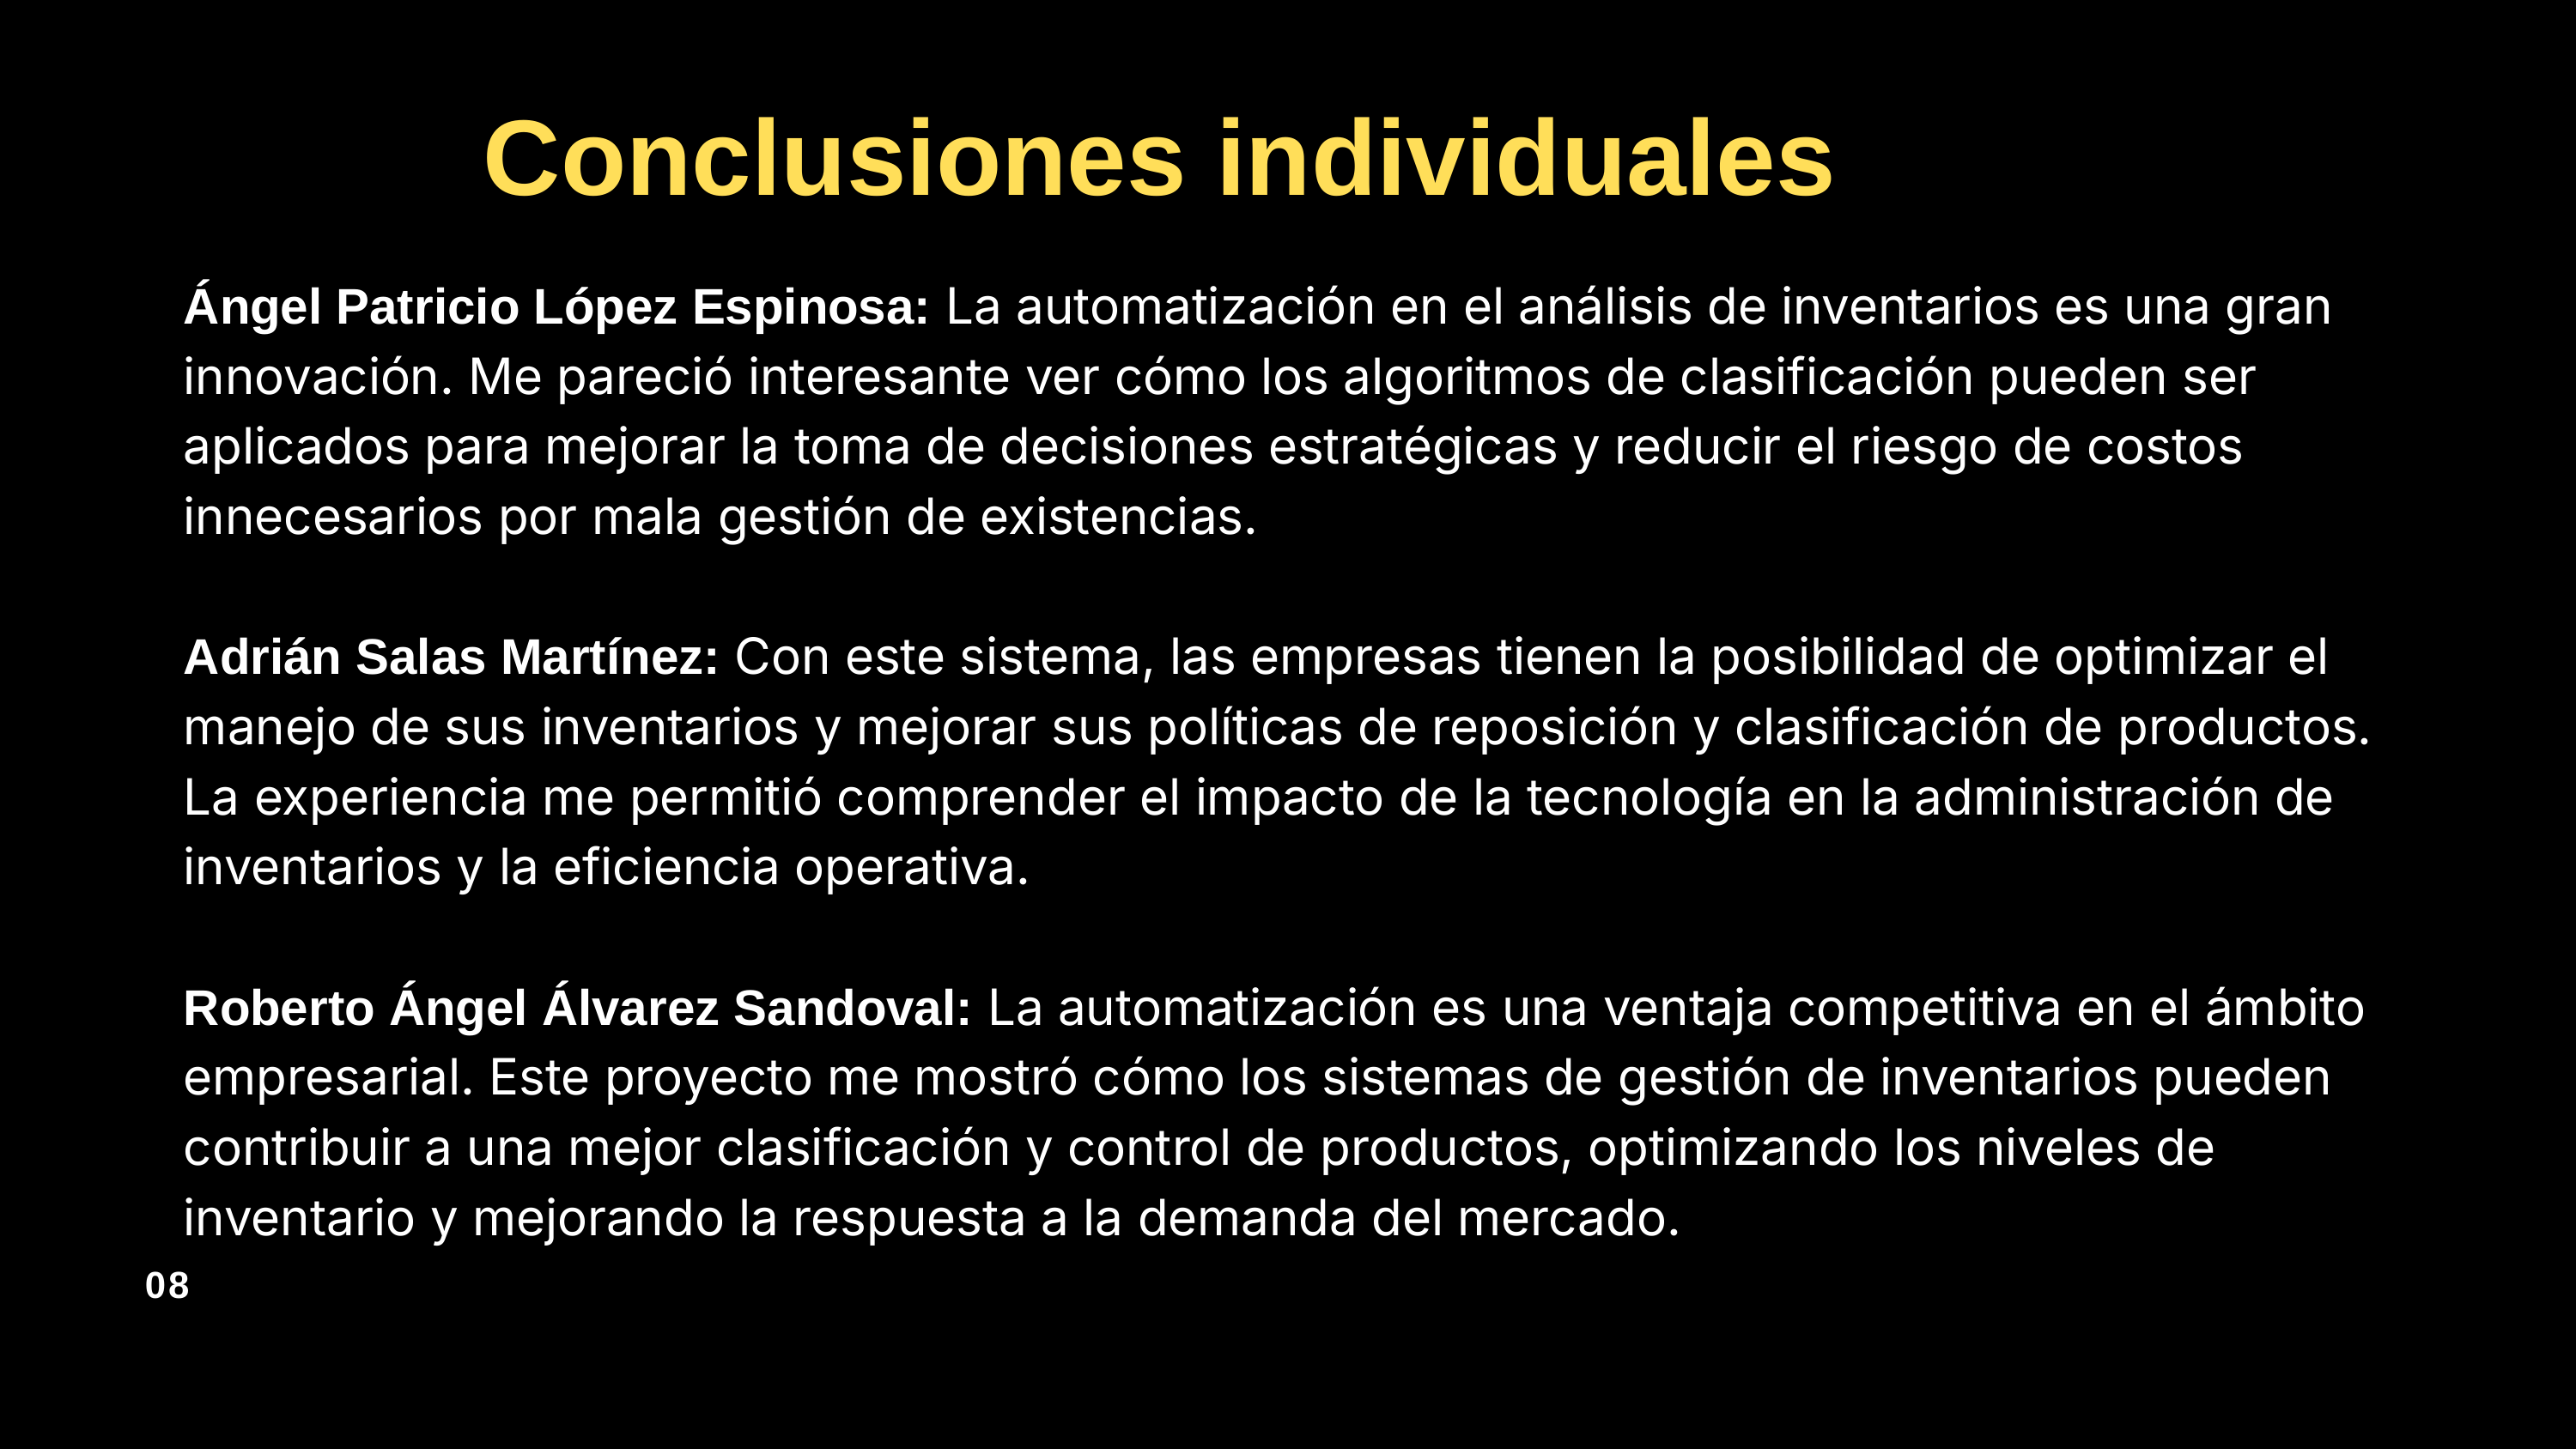

Conclusiones individuales
Ángel Patricio López Espinosa: La automatización en el análisis de inventarios es una gran innovación. Me pareció interesante ver cómo los algoritmos de clasificación pueden ser aplicados para mejorar la toma de decisiones estratégicas y reducir el riesgo de costos innecesarios por mala gestión de existencias.

Adrián Salas Martínez: Con este sistema, las empresas tienen la posibilidad de optimizar el manejo de sus inventarios y mejorar sus políticas de reposición y clasificación de productos. La experiencia me permitió comprender el impacto de la tecnología en la administración de inventarios y la eficiencia operativa.

Roberto Ángel Álvarez Sandoval: La automatización es una ventaja competitiva en el ámbito empresarial. Este proyecto me mostró cómo los sistemas de gestión de inventarios pueden contribuir a una mejor clasificación y control de productos, optimizando los niveles de inventario y mejorando la respuesta a la demanda del mercado.
08